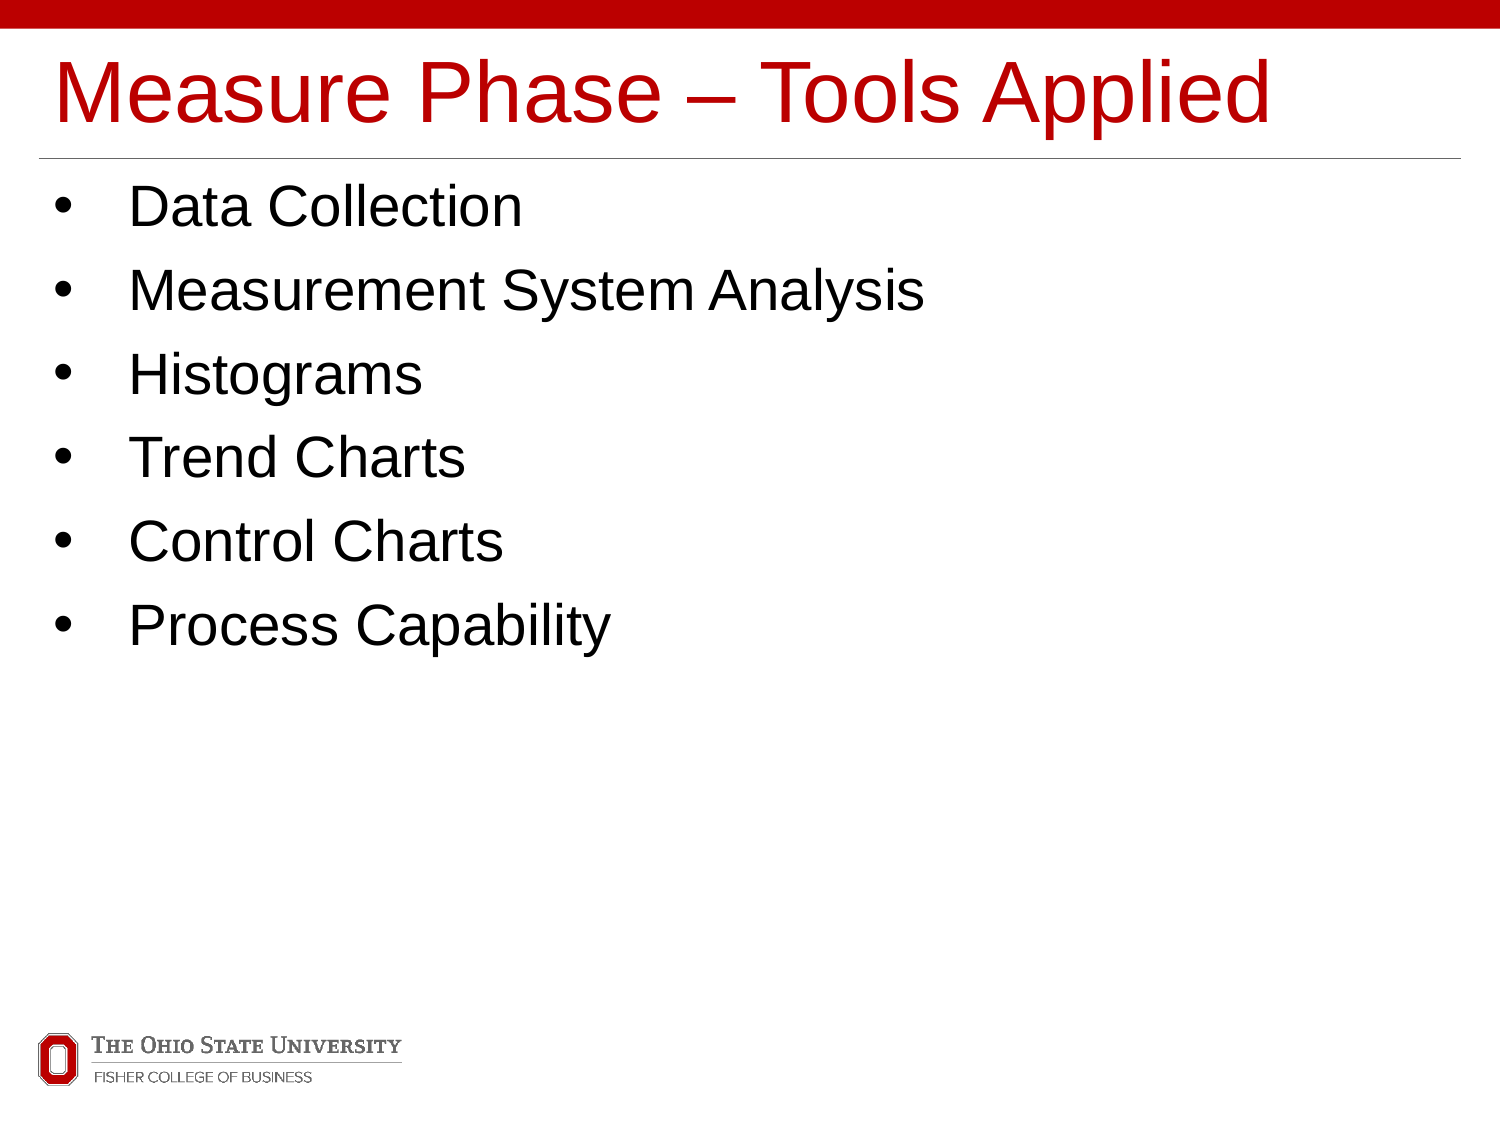

# Measure Phase – Tools Applied
Data Collection
Measurement System Analysis
Histograms
Trend Charts
Control Charts
Process Capability